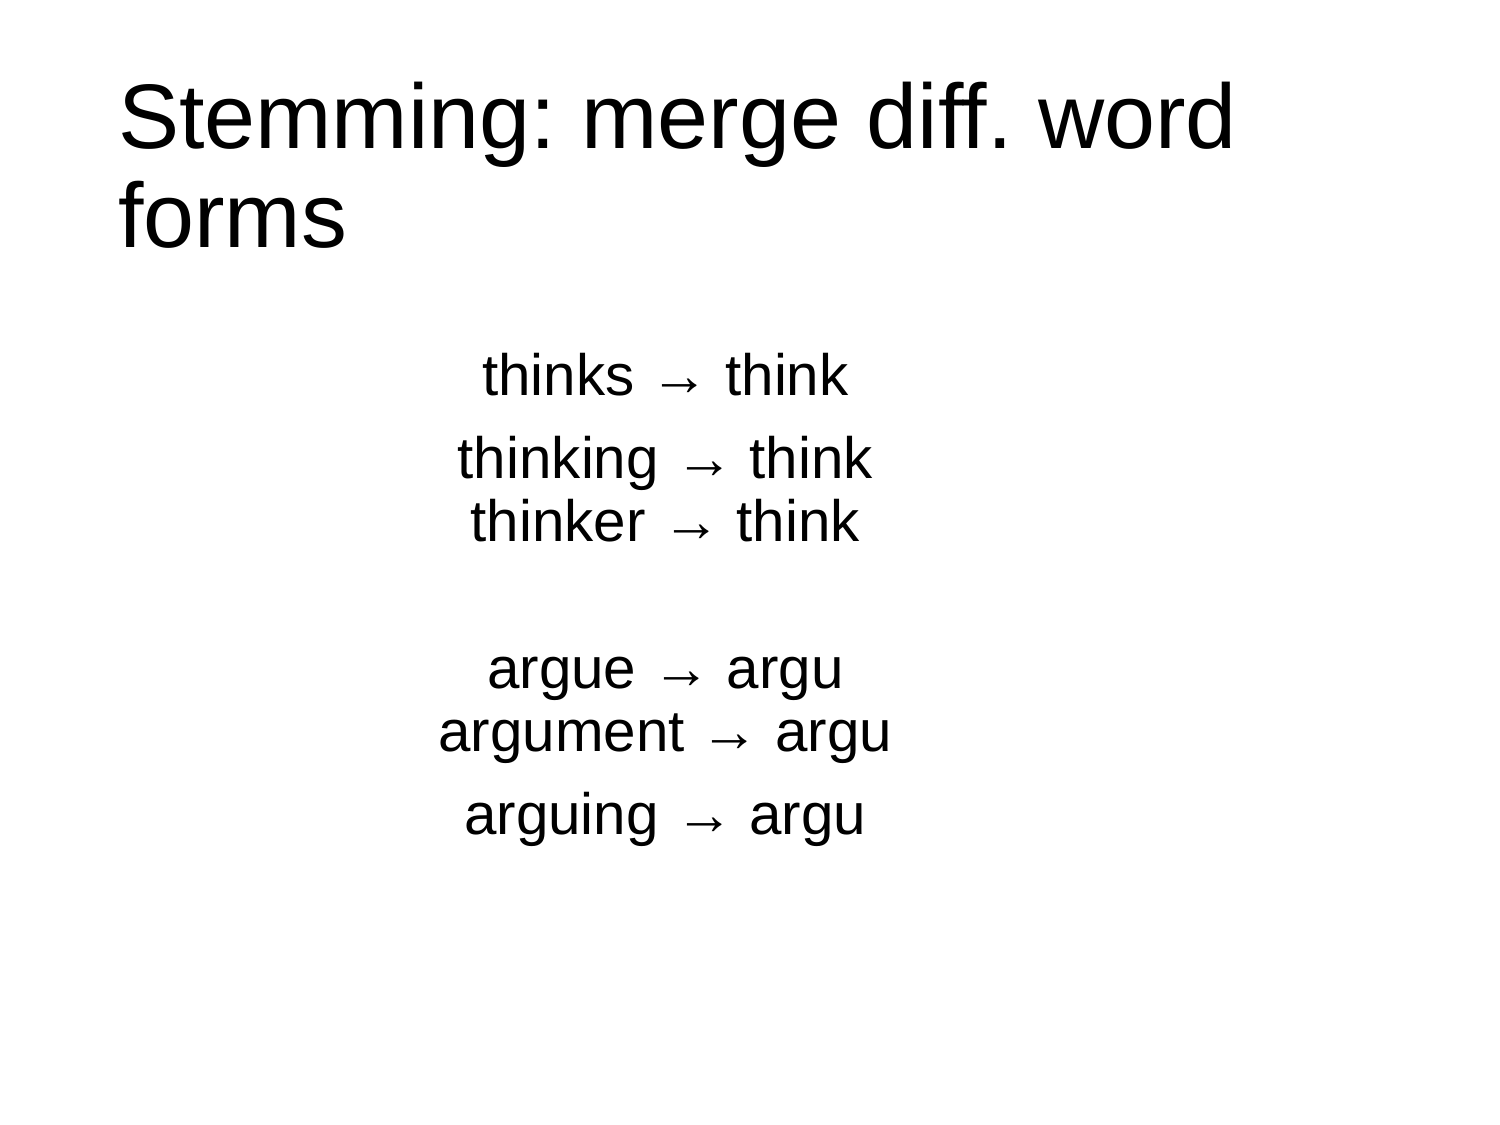

# Stemming: merge diff. word forms
thinks → think
thinking → think
thinker → think
argue → argu
argument → argu
arguing → argu